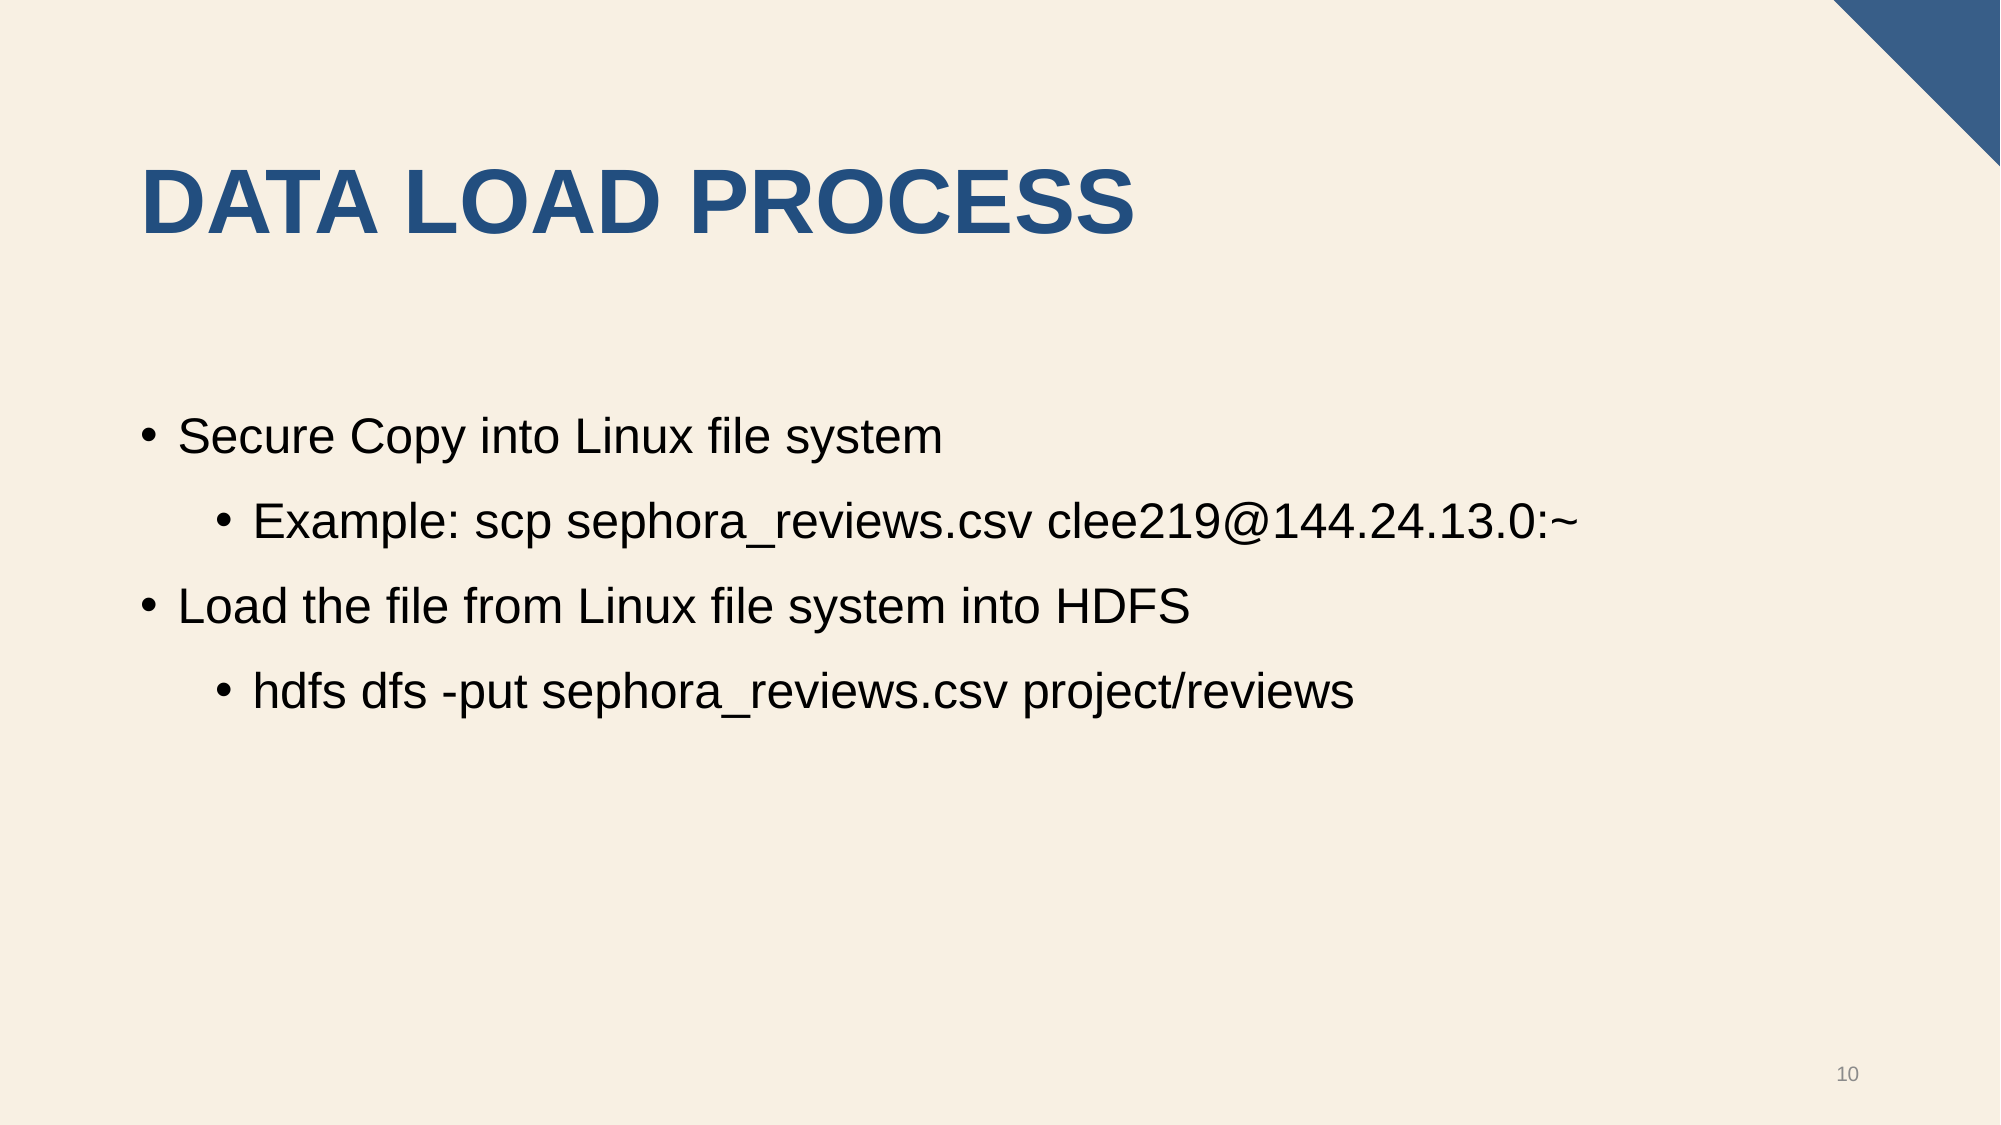

# Data load process
Secure Copy into Linux file system
Example: scp sephora_reviews.csv clee219@144.24.13.0:~
Load the file from Linux file system into HDFS
hdfs dfs -put sephora_reviews.csv project/reviews
10